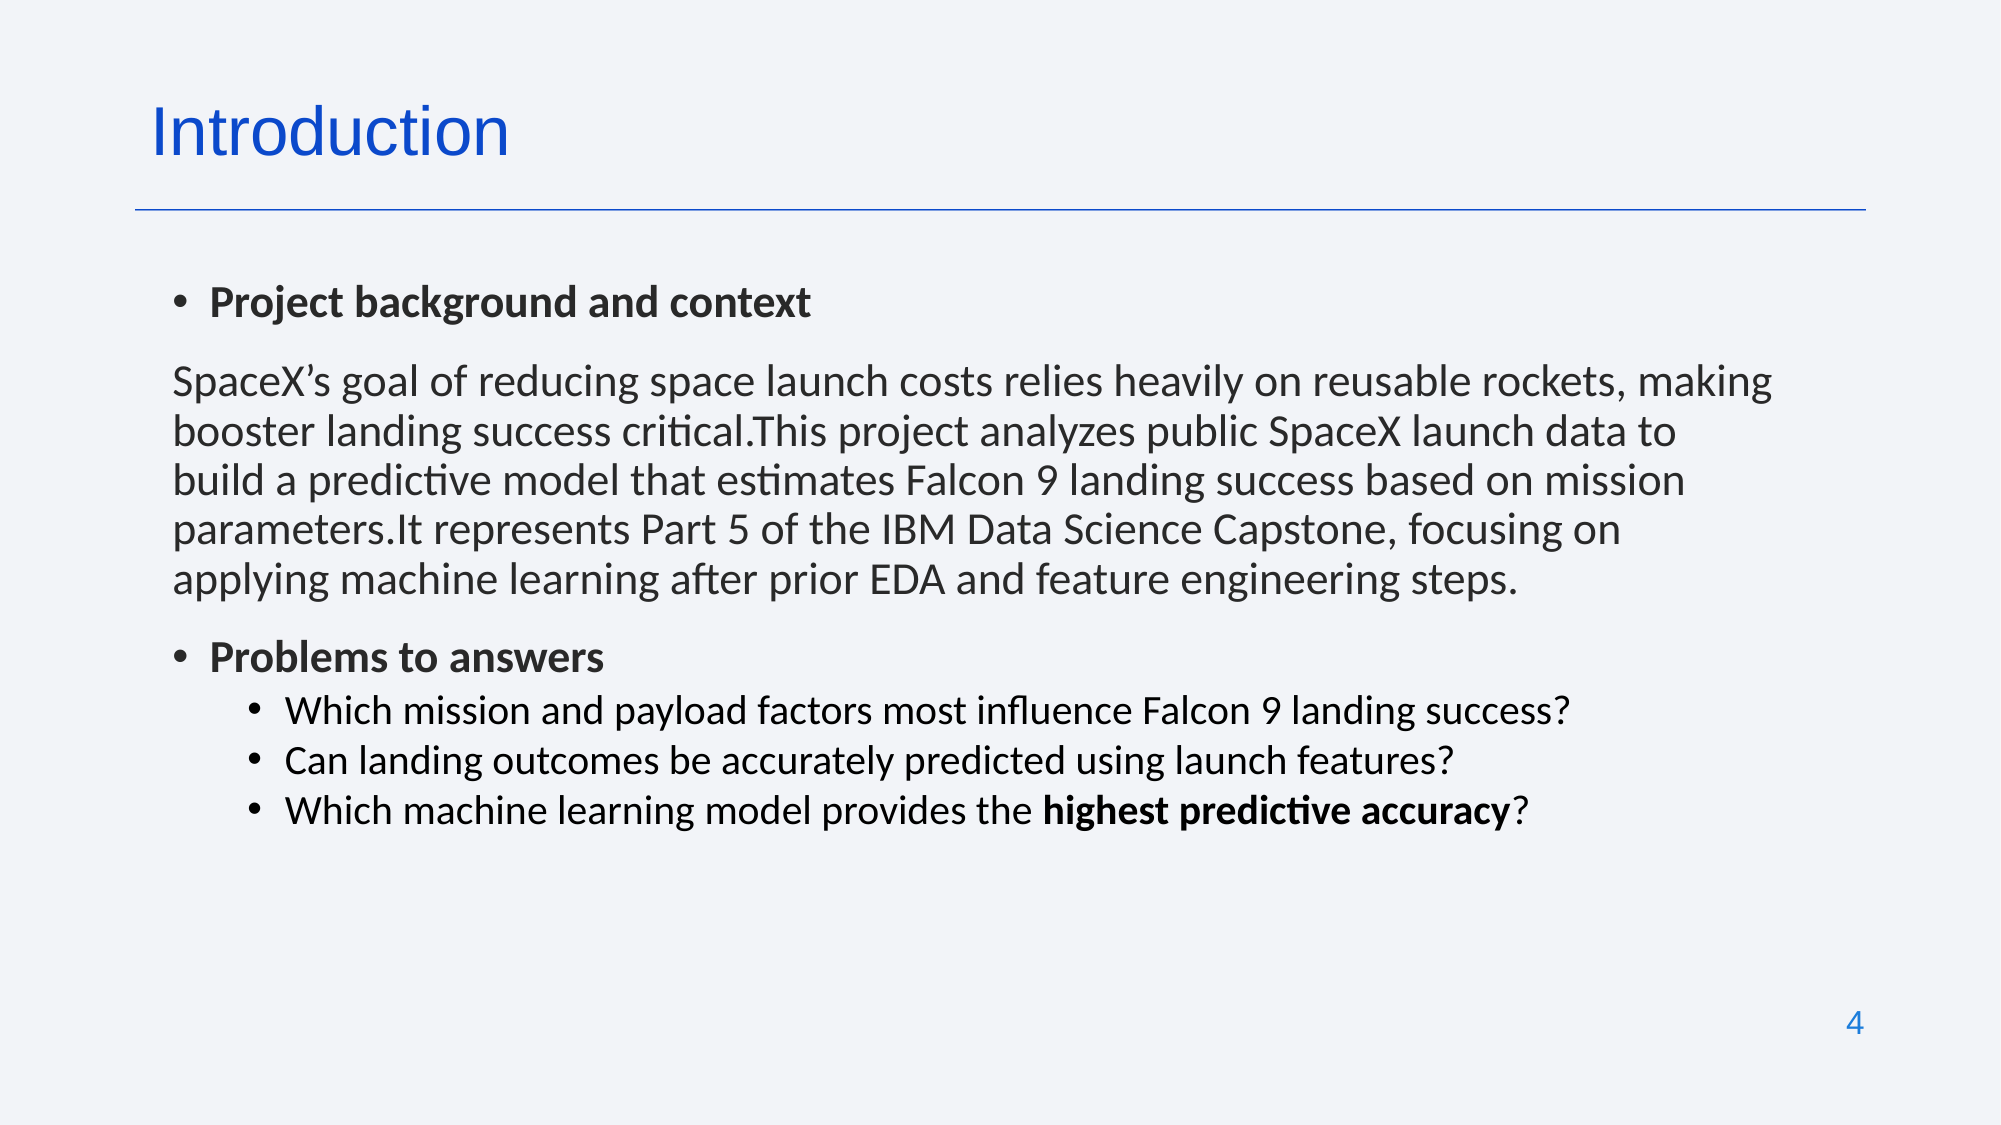

Introduction
Project background and context
SpaceX’s goal of reducing space launch costs relies heavily on reusable rockets, making booster landing success critical.This project analyzes public SpaceX launch data to build a predictive model that estimates Falcon 9 landing success based on mission parameters.It represents Part 5 of the IBM Data Science Capstone, focusing on applying machine learning after prior EDA and feature engineering steps.
Problems to answers
Which mission and payload factors most influence Falcon 9 landing success?
Can landing outcomes be accurately predicted using launch features?
Which machine learning model provides the highest predictive accuracy?

4